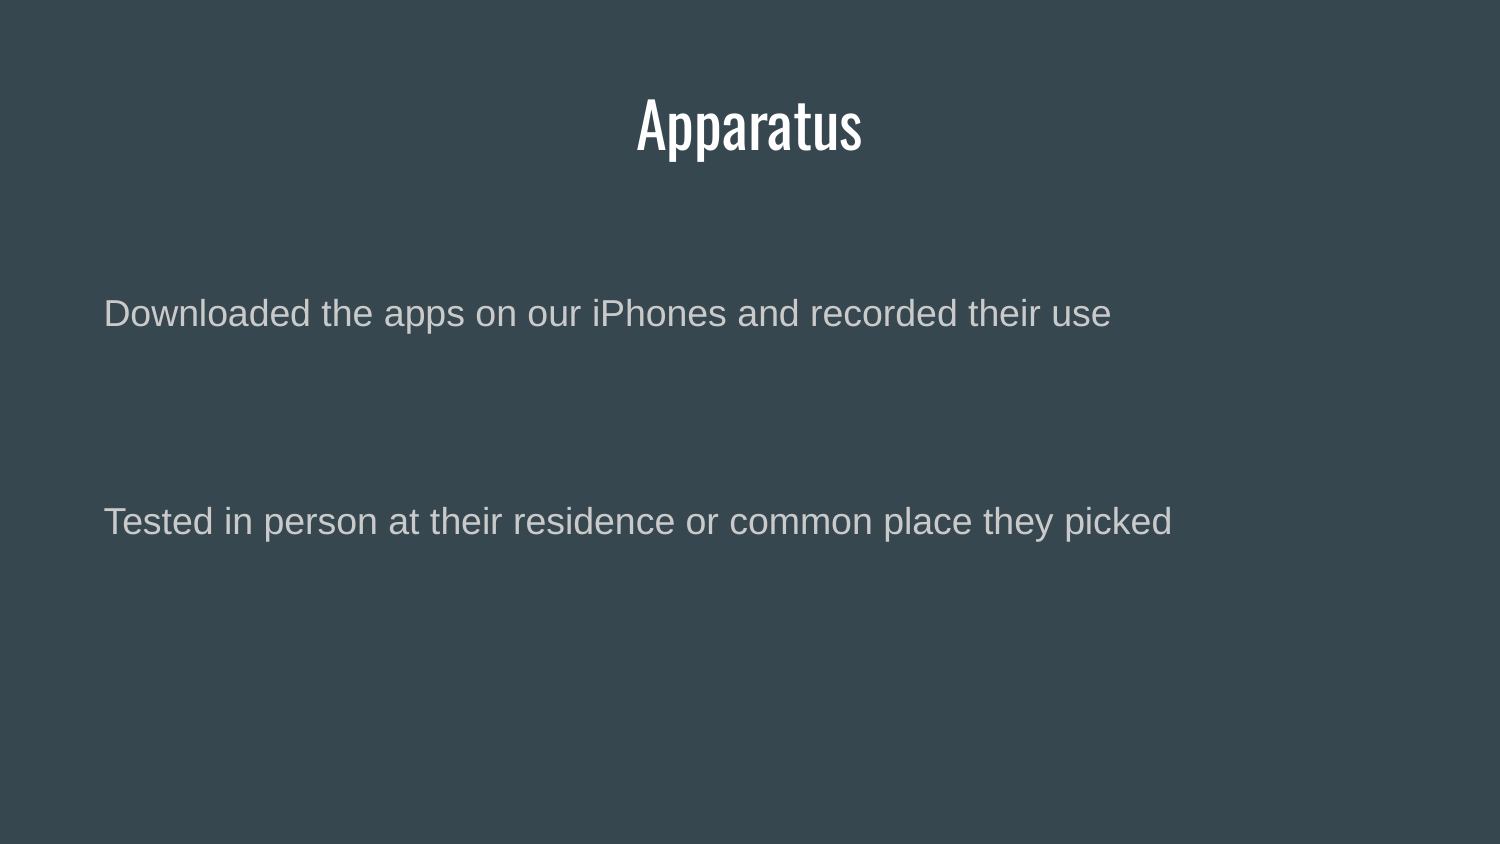

# Apparatus

Downloaded the apps on our iPhones and recorded their use

Tested in person at their residence or common place they picked